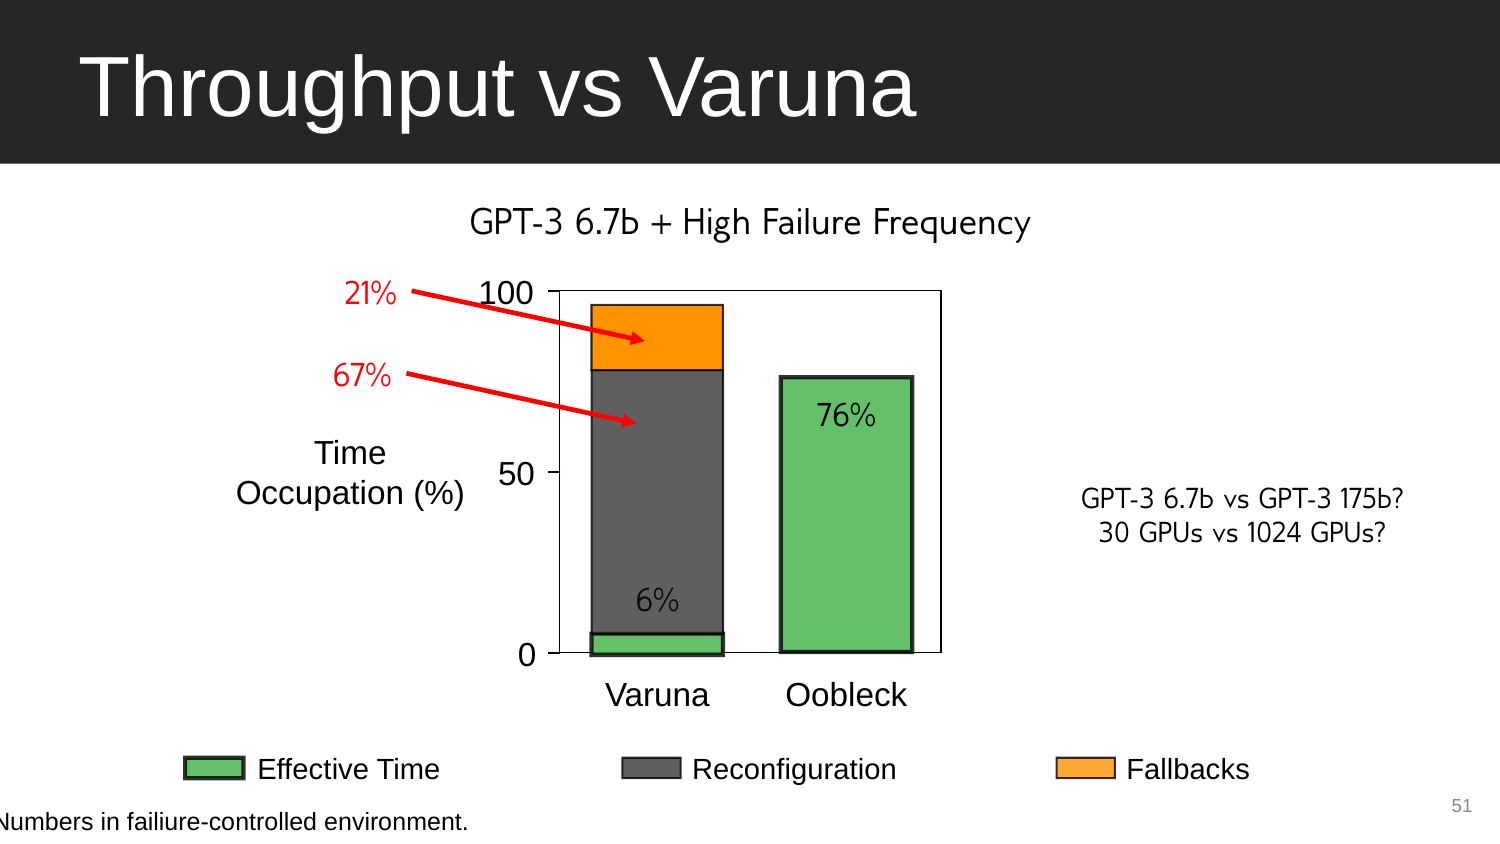

# Throughput vs Varuna
GPT-3 6.7b + High Failure Frequency
21%
100

50

0

67%

76%
Time
Occupation (%)
GPT-3 6.7b vs GPT-3 175b?
30 GPUs vs 1024 GPUs?
6%

Varuna
Oobleck
Effective Time

Reconfiguration

Fallbacks

51
Numbers in failiure-controlled environment.